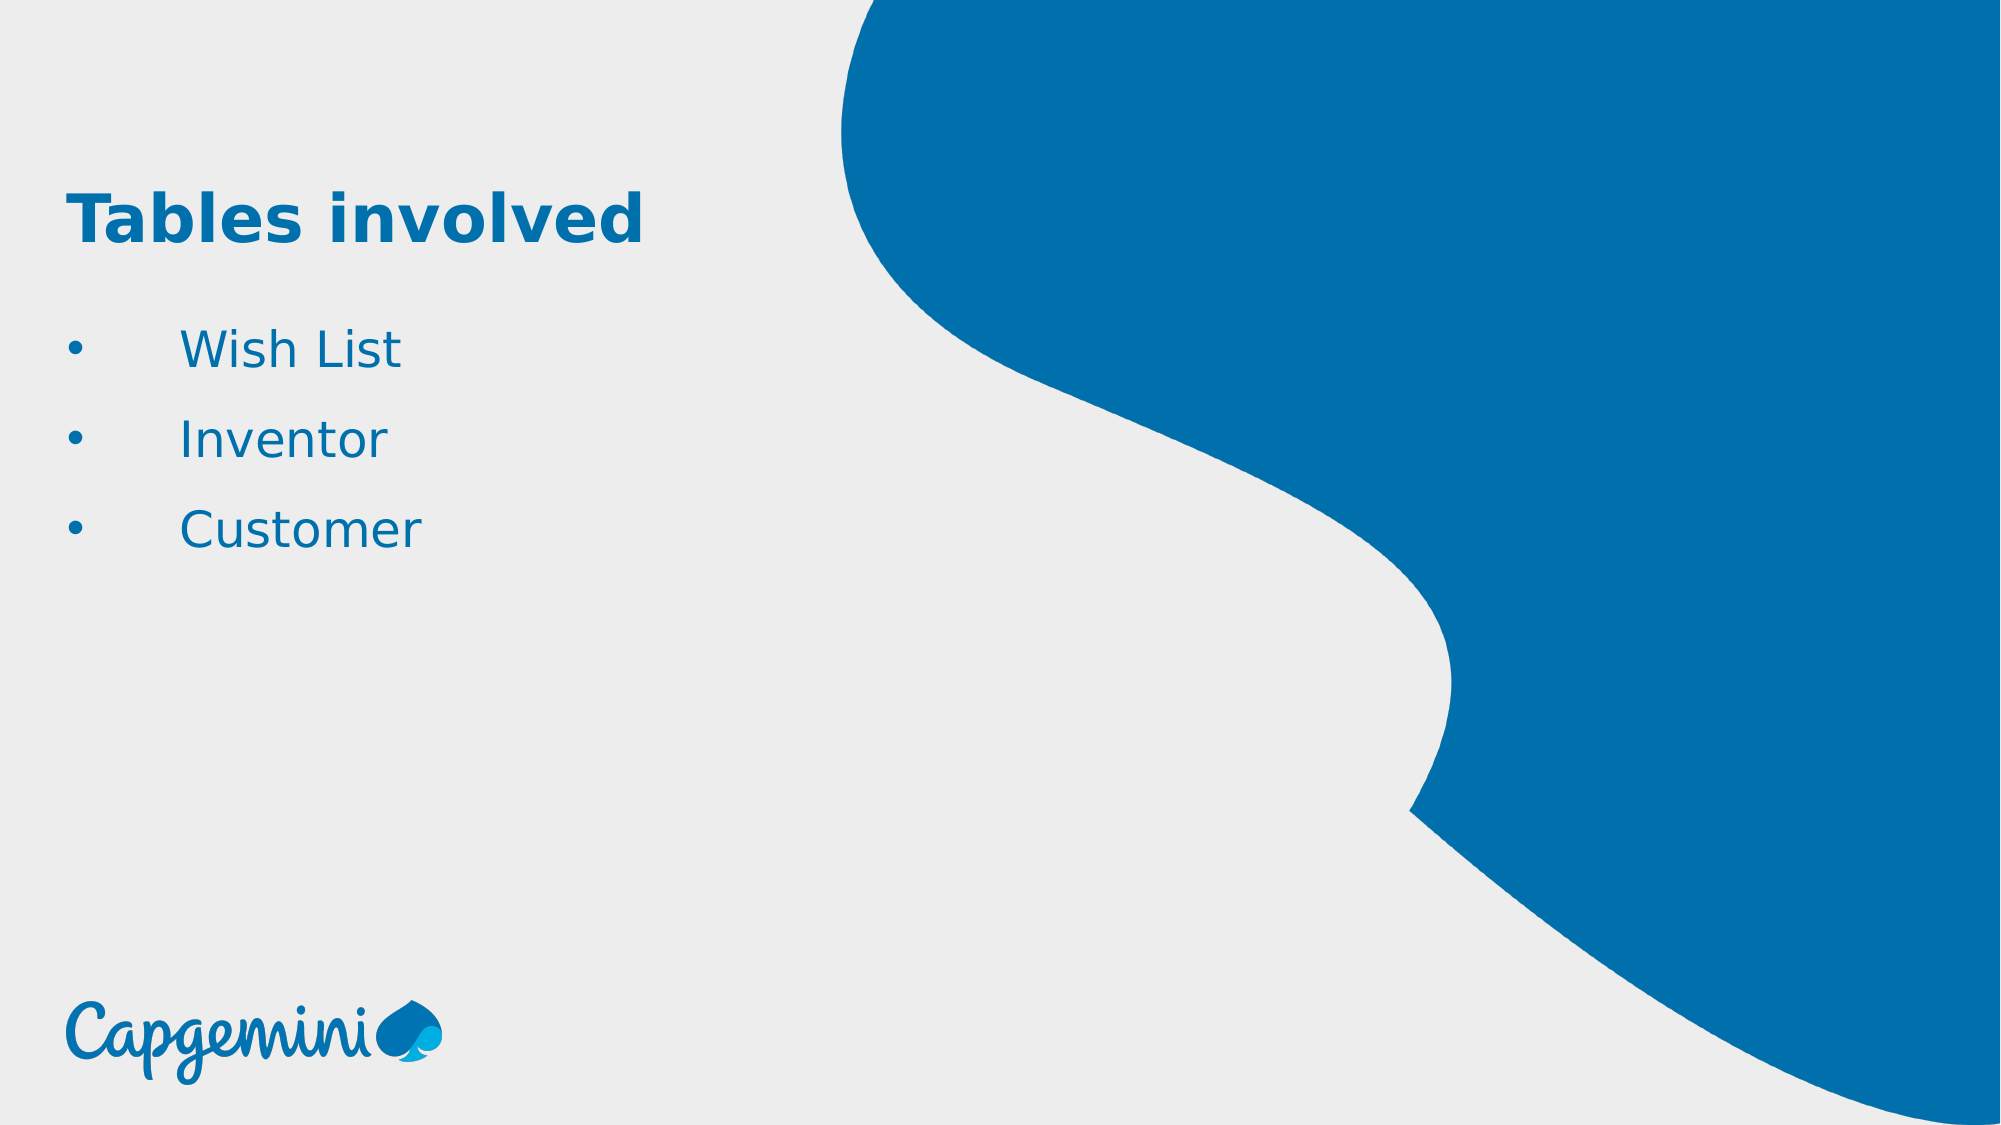

# Tables involved
Wish List
Inventor
Customer